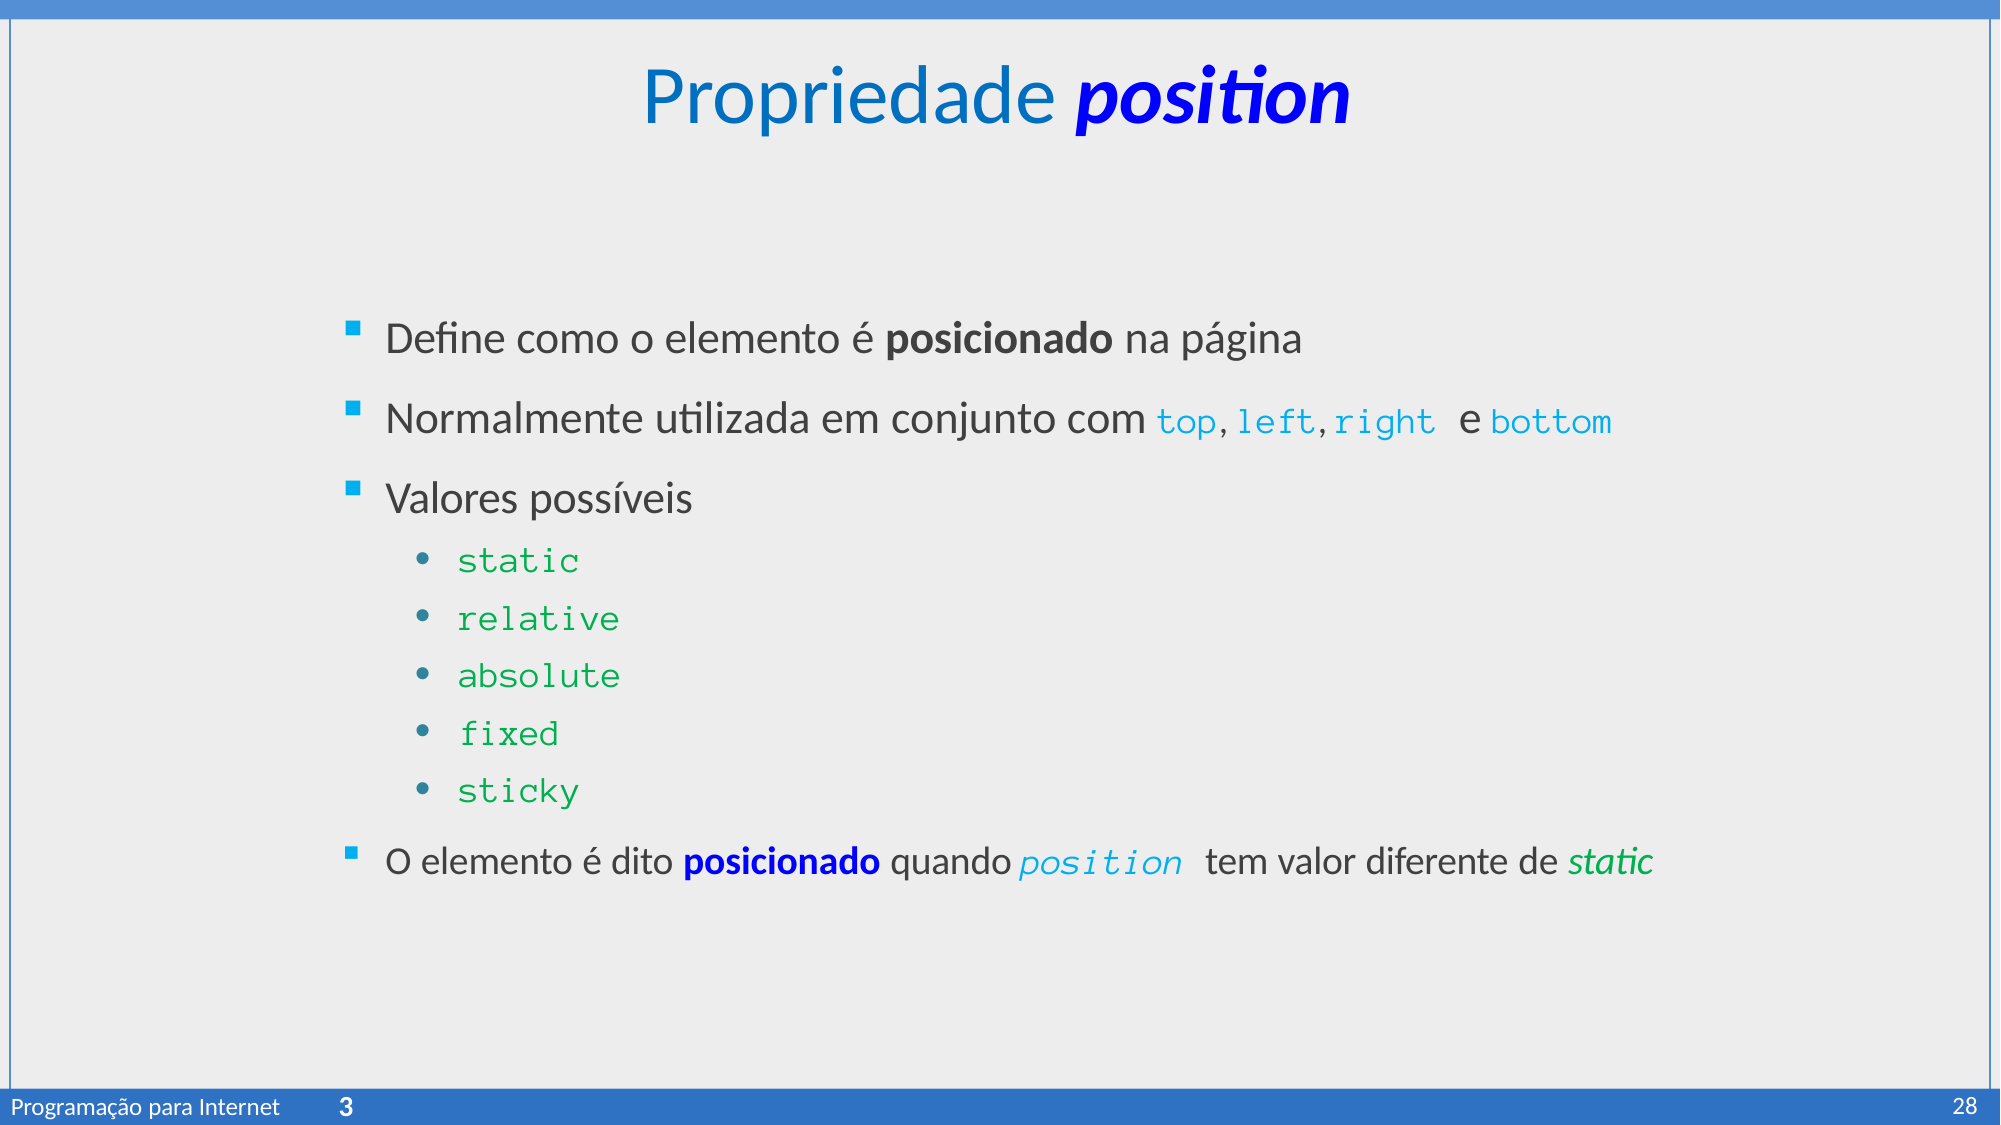

# Propriedade position
Define como o elemento é posicionado na página
Normalmente utilizada em conjunto com top, left, right e bottom
Valores possíveis
static
relative
absolute
fixed
sticky
O elemento é dito posicionado quando position tem valor diferente de static
3
28
Programação para Internet